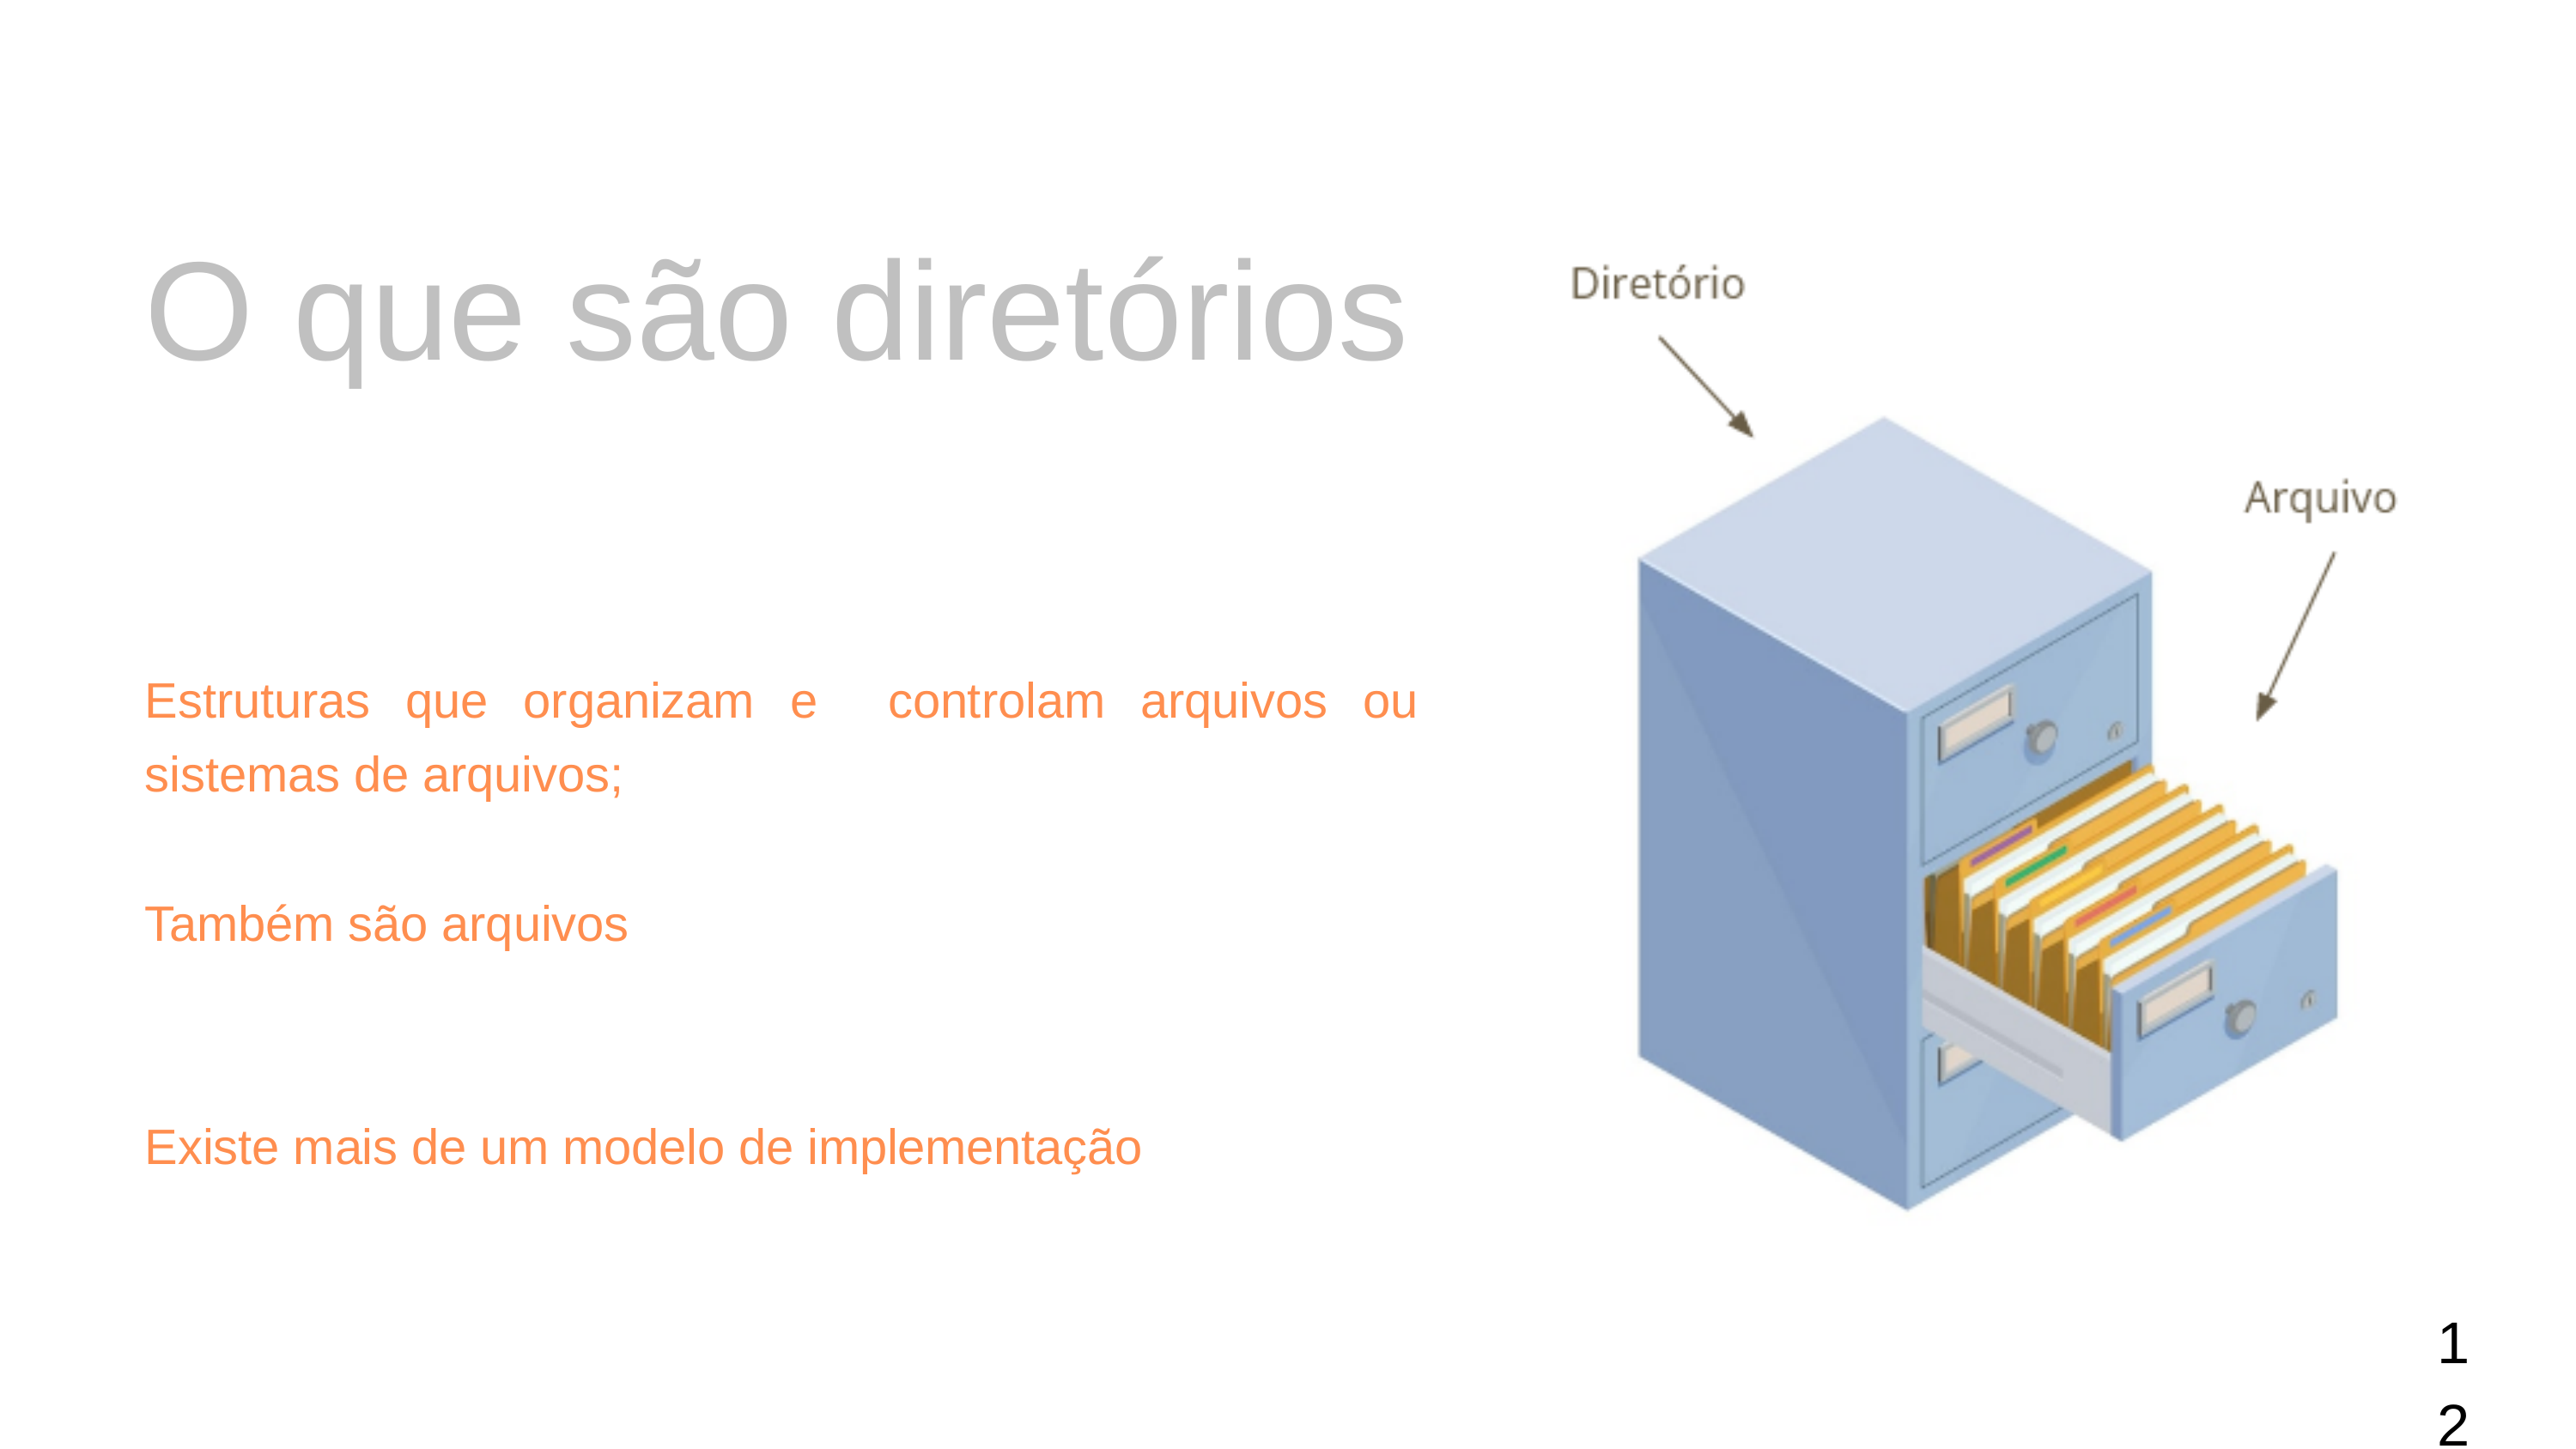

O que são diretórios
Estruturas que organizam e  controlam arquivos ou sistemas de arquivos;

Também são arquivos

Existe mais de um modelo de implementação

12